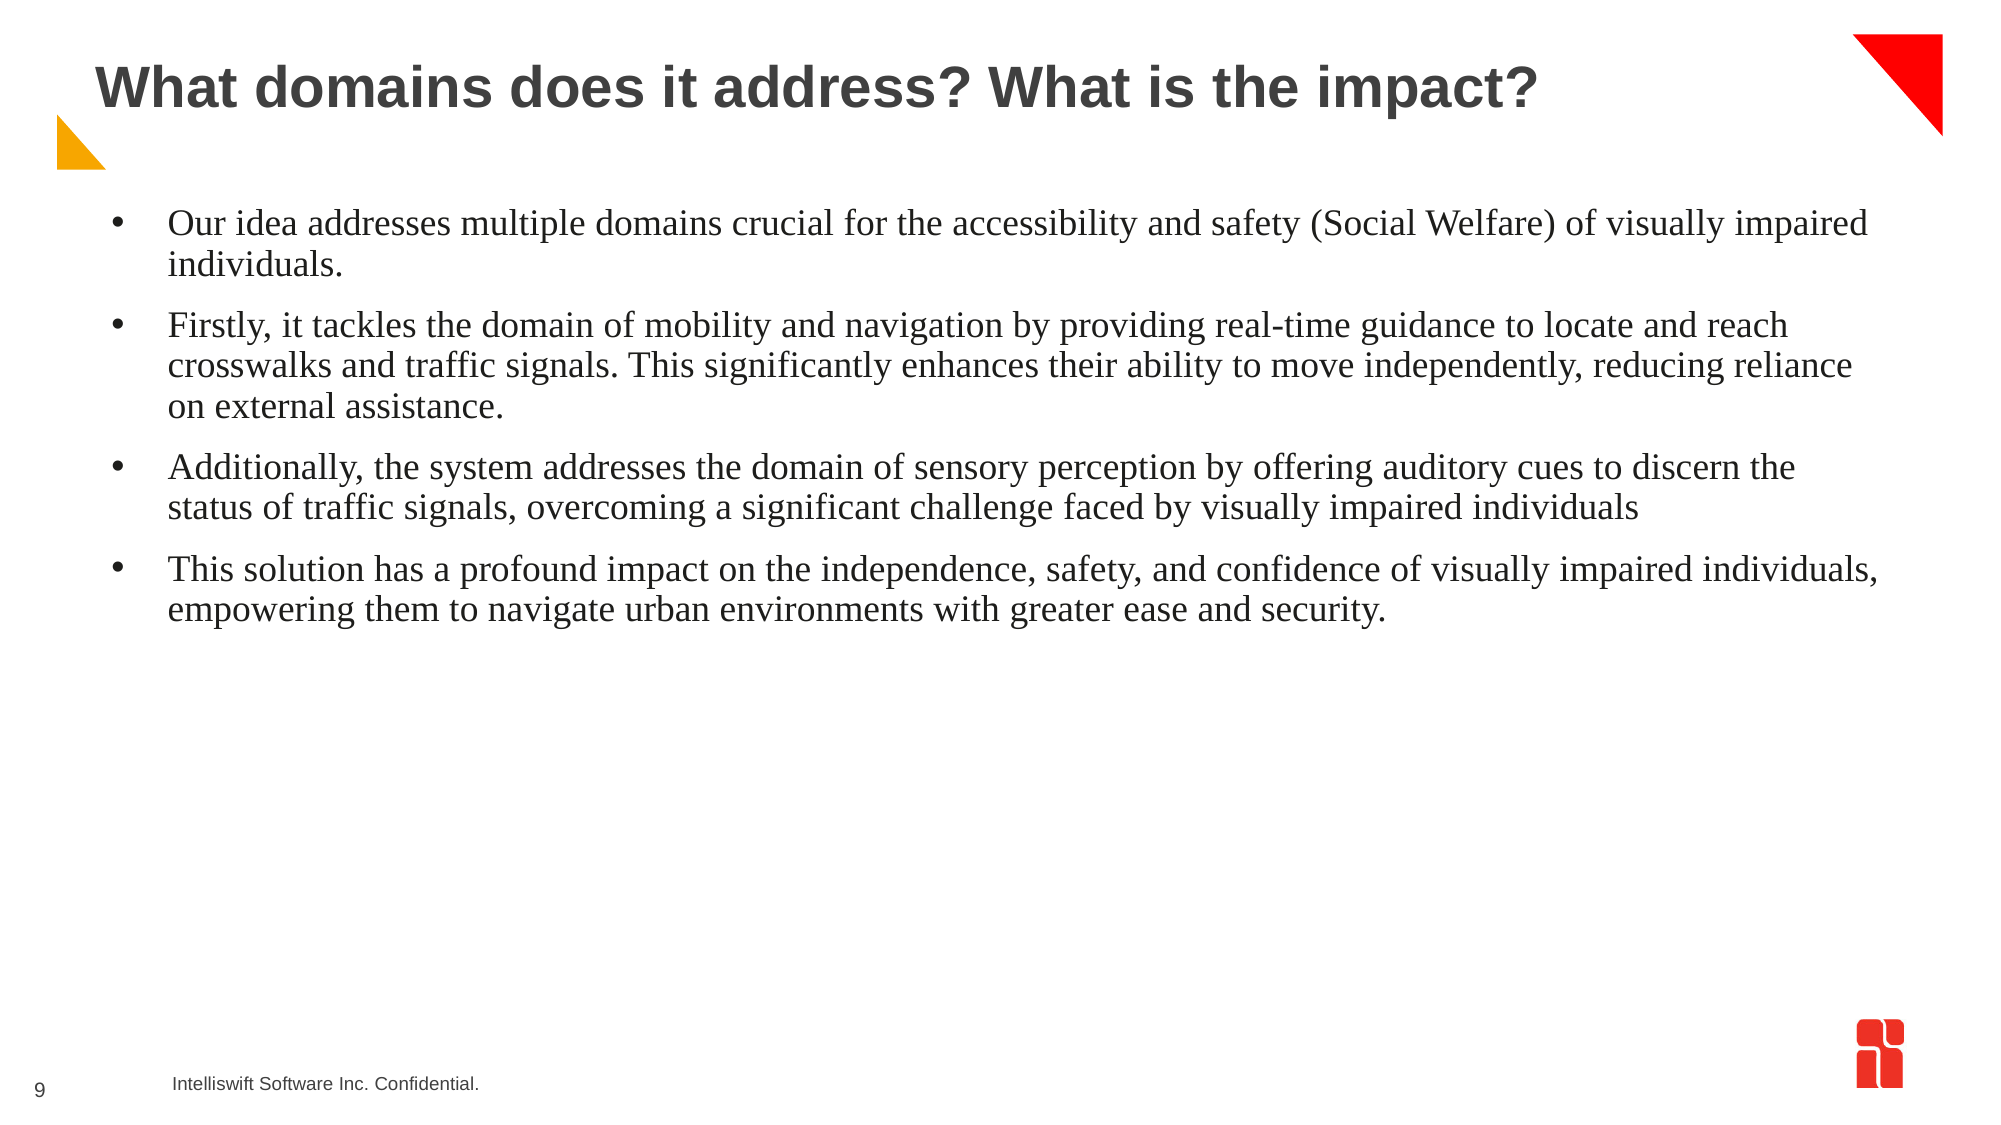

# What domains does it address? What is the impact?
Our idea addresses multiple domains crucial for the accessibility and safety (Social Welfare) of visually impaired individuals.
Firstly, it tackles the domain of mobility and navigation by providing real-time guidance to locate and reach crosswalks and traffic signals. This significantly enhances their ability to move independently, reducing reliance on external assistance.
Additionally, the system addresses the domain of sensory perception by offering auditory cues to discern the status of traffic signals, overcoming a significant challenge faced by visually impaired individuals
This solution has a profound impact on the independence, safety, and confidence of visually impaired individuals, empowering them to navigate urban environments with greater ease and security.